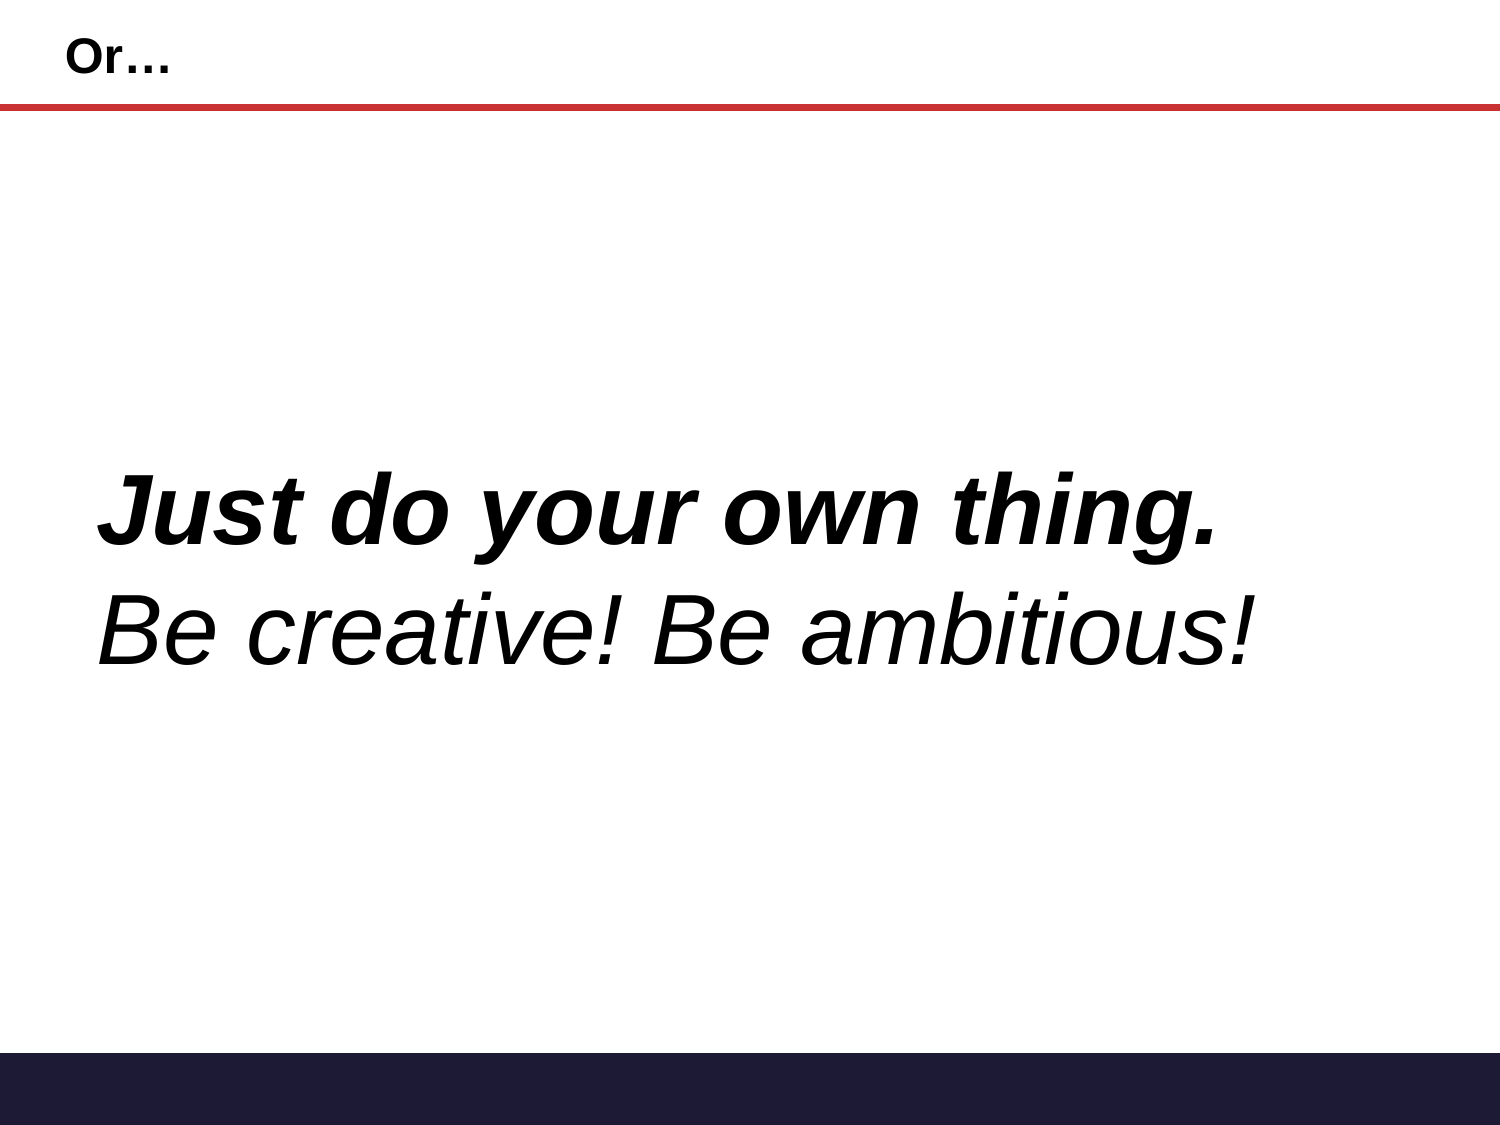

Or…
Just do your own thing.
Be creative! Be ambitious!